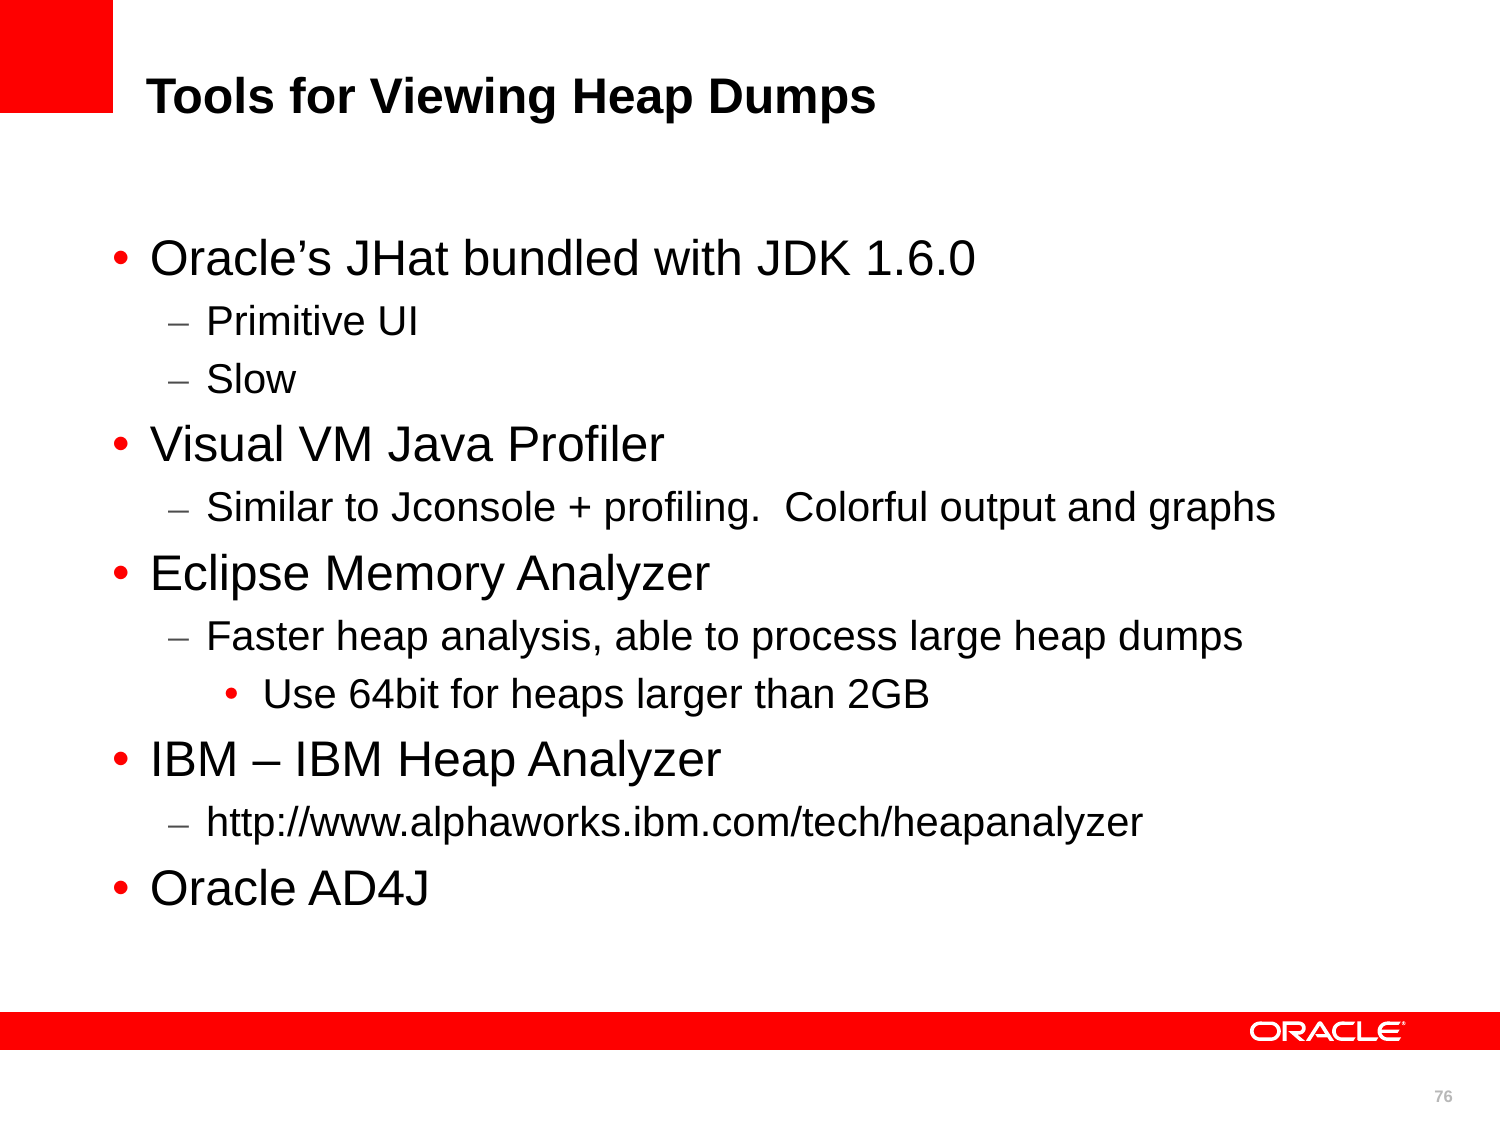

# Tools for Viewing Heap Dumps
Oracle’s JHat bundled with JDK 1.6.0
Primitive UI
Slow
Visual VM Java Profiler
Similar to Jconsole + profiling.  Colorful output and graphs
Eclipse Memory Analyzer
Faster heap analysis, able to process large heap dumps
Use 64bit for heaps larger than 2GB
IBM – IBM Heap Analyzer
http://www.alphaworks.ibm.com/tech/heapanalyzer
Oracle AD4J